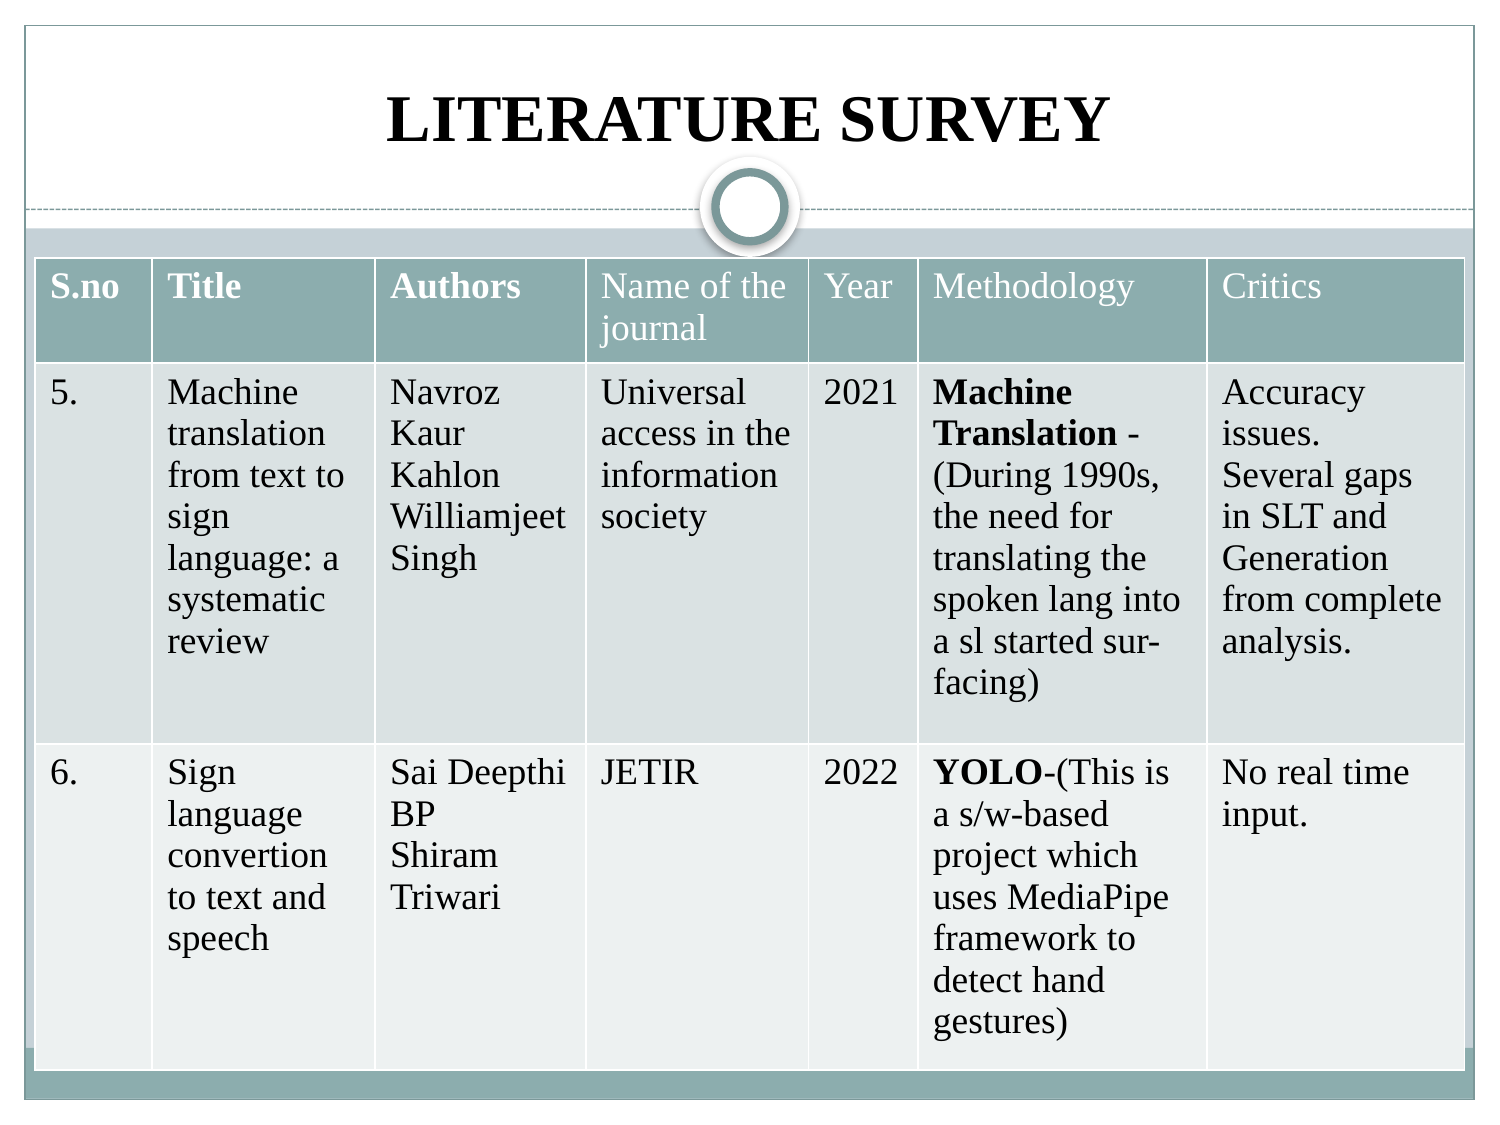

# LITERATURE SURVEY
| S.no | Title | Authors | Name of the journal | Year | Methodology | Critics |
| --- | --- | --- | --- | --- | --- | --- |
| 5. | Machine translation from text to sign language: a systematic review | Navroz Kaur Kahlon Williamjeet Singh | Universal access in the information society | 2021 | Machine Translation -(During 1990s, the need for translating the spoken lang into a sl started sur-facing) | Accuracy issues. Several gaps in SLT and Generation from complete analysis. |
| 6. | Sign language convertion to text and speech | Sai Deepthi BP Shiram Triwari | JETIR | 2022 | YOLO-(This is a s/w-based project which uses MediaPipe framework to detect hand gestures) | No real time input. |